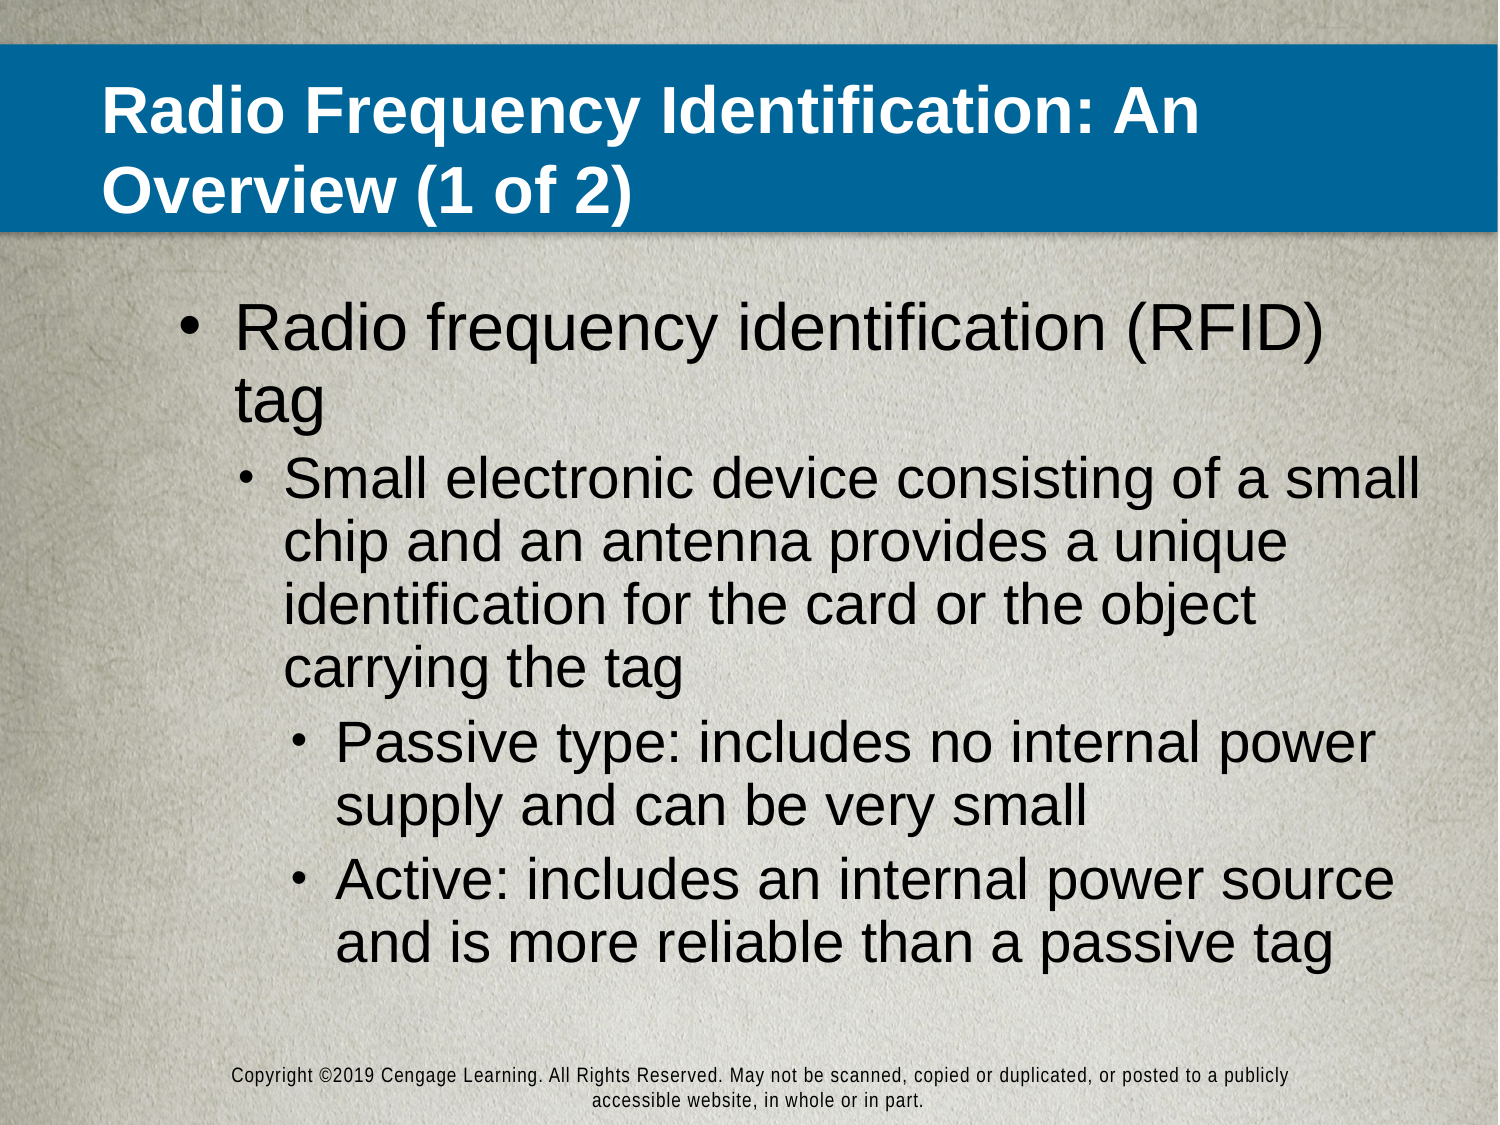

# Radio Frequency Identification: An Overview (1 of 2)
Radio frequency identification (RFID) tag
Small electronic device consisting of a small chip and an antenna provides a unique identification for the card or the object carrying the tag
Passive type: includes no internal power supply and can be very small
Active: includes an internal power source and is more reliable than a passive tag